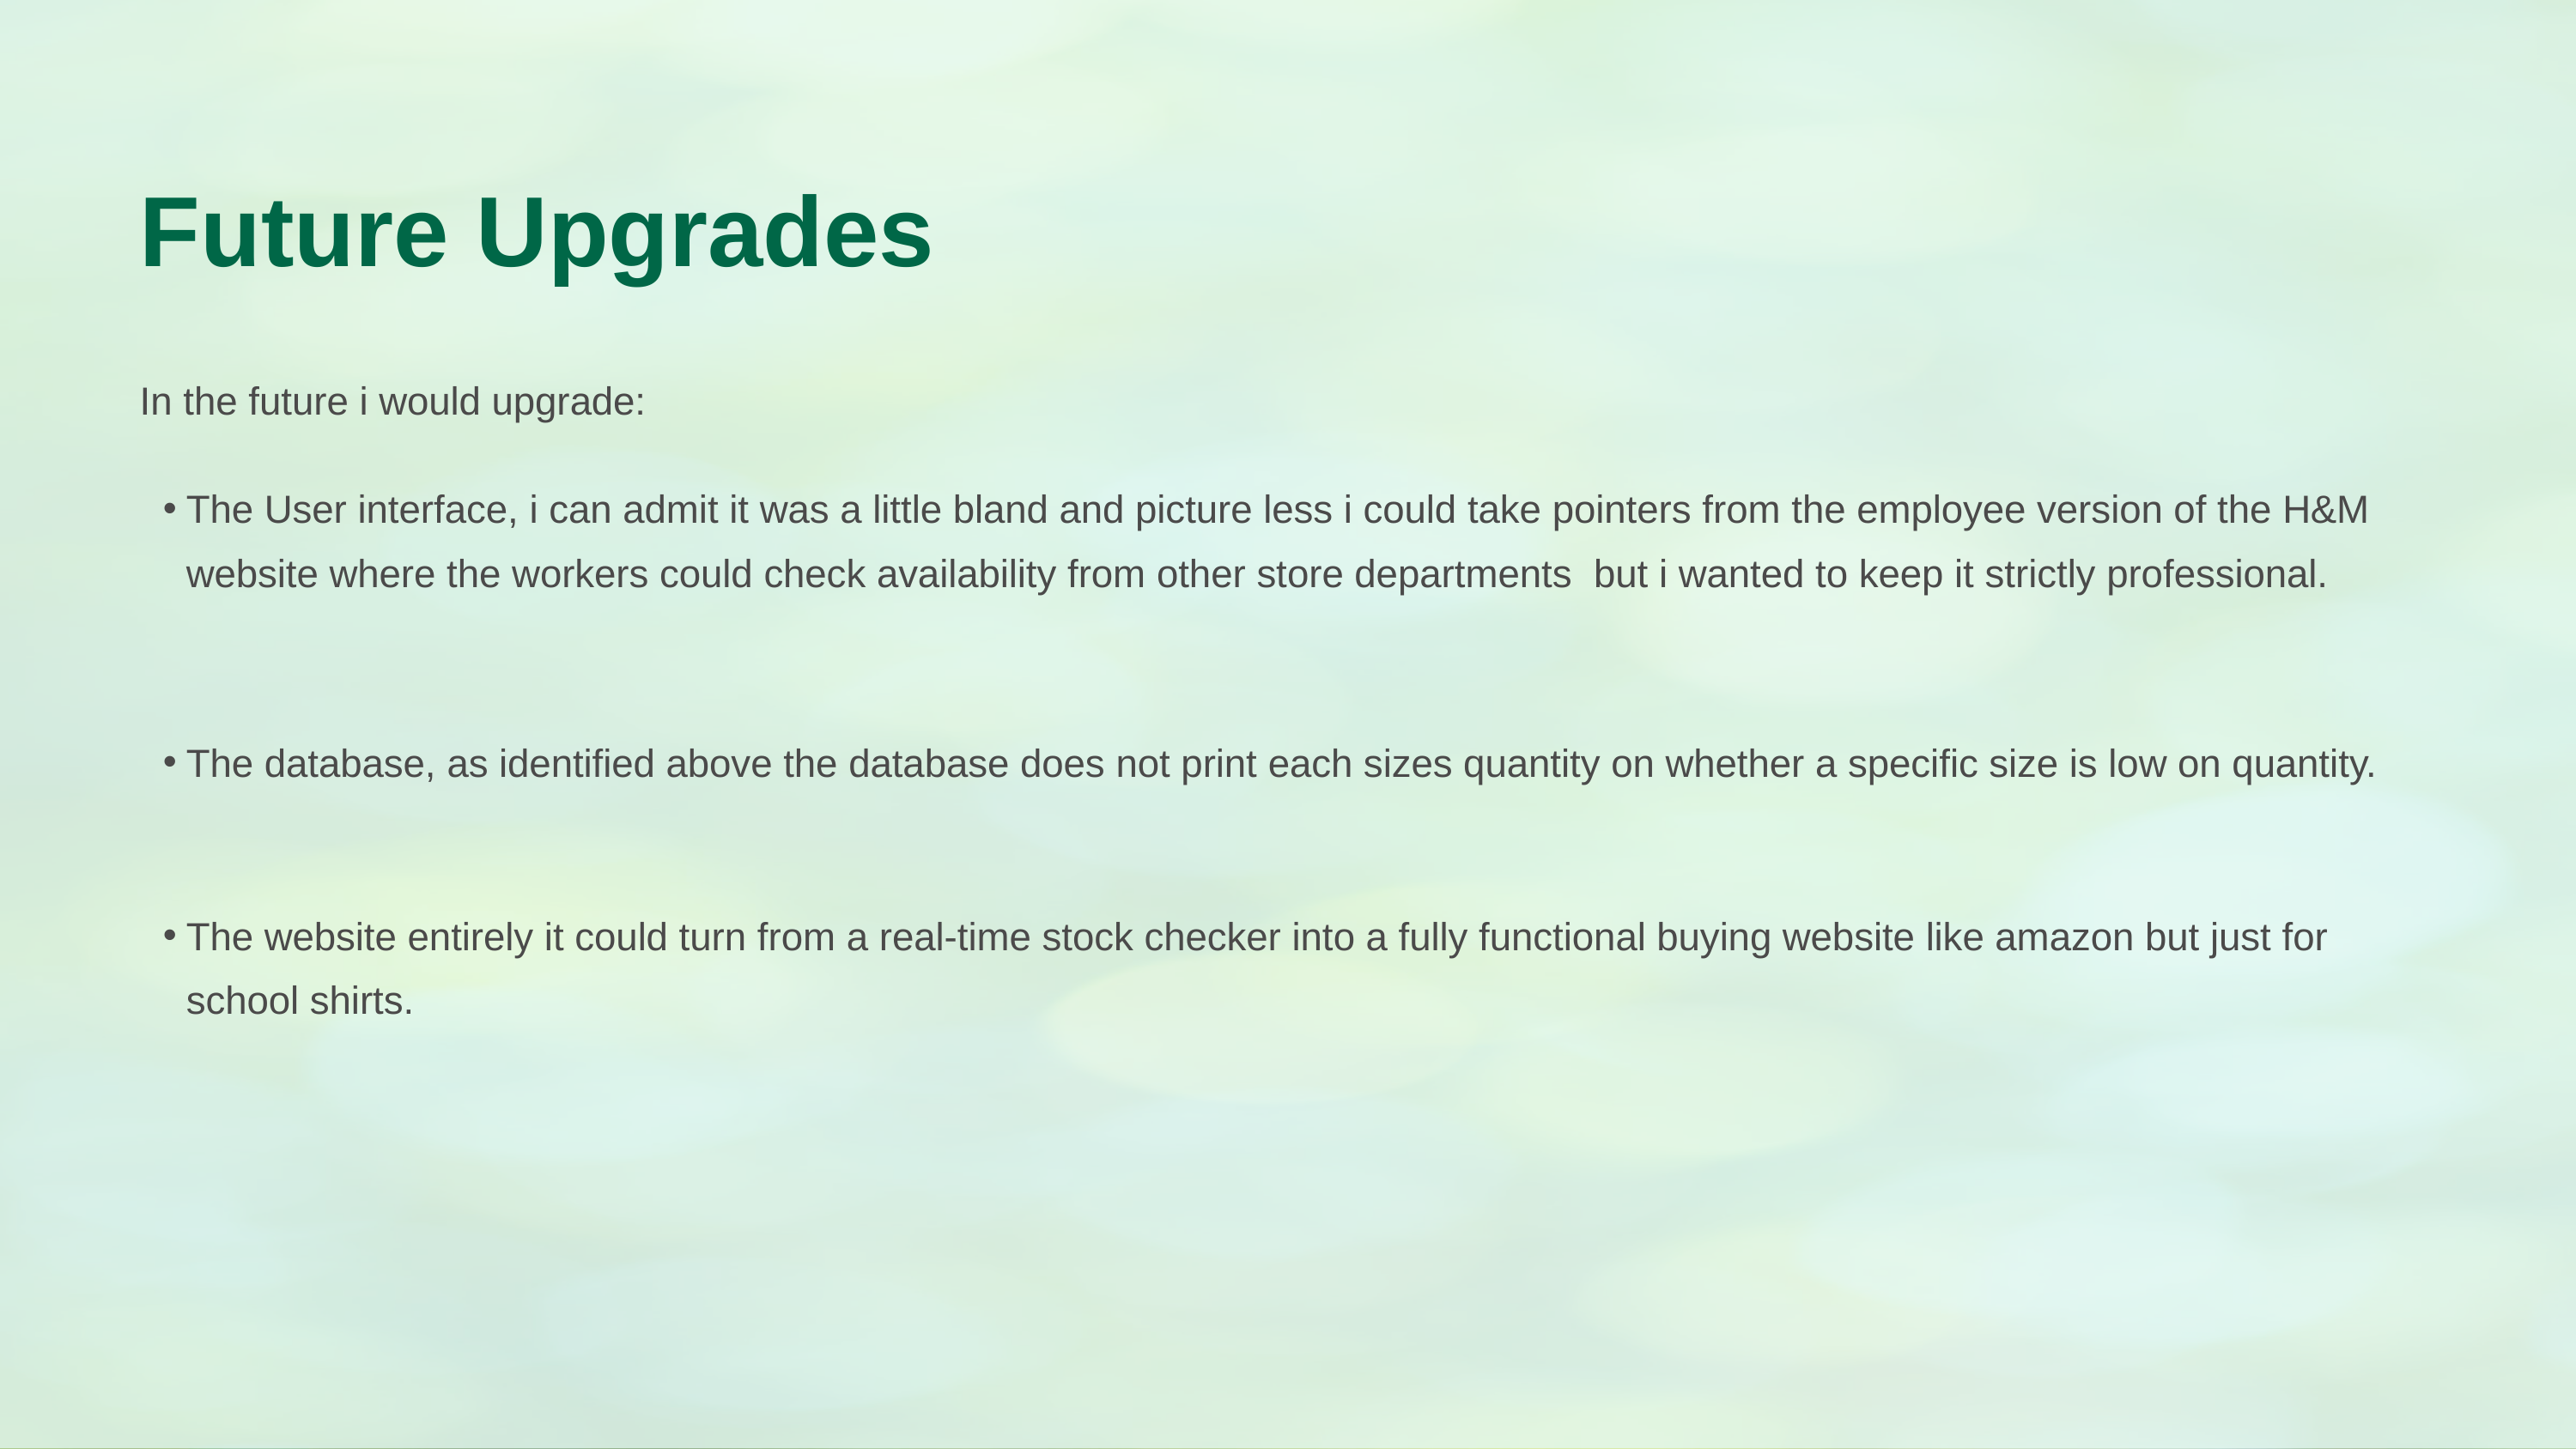

Future Upgrades

In the future i would upgrade:

The User interface, i can admit it was a little bland and picture less i could take pointers from the employee version of the H&M website where the workers could check availability from other store departments  but i wanted to keep it strictly professional.

The database, as identified above the database does not print each sizes quantity on whether a specific size is low on quantity.

The website entirely it could turn from a real-time stock checker into a fully functional buying website like amazon but just for school shirts.